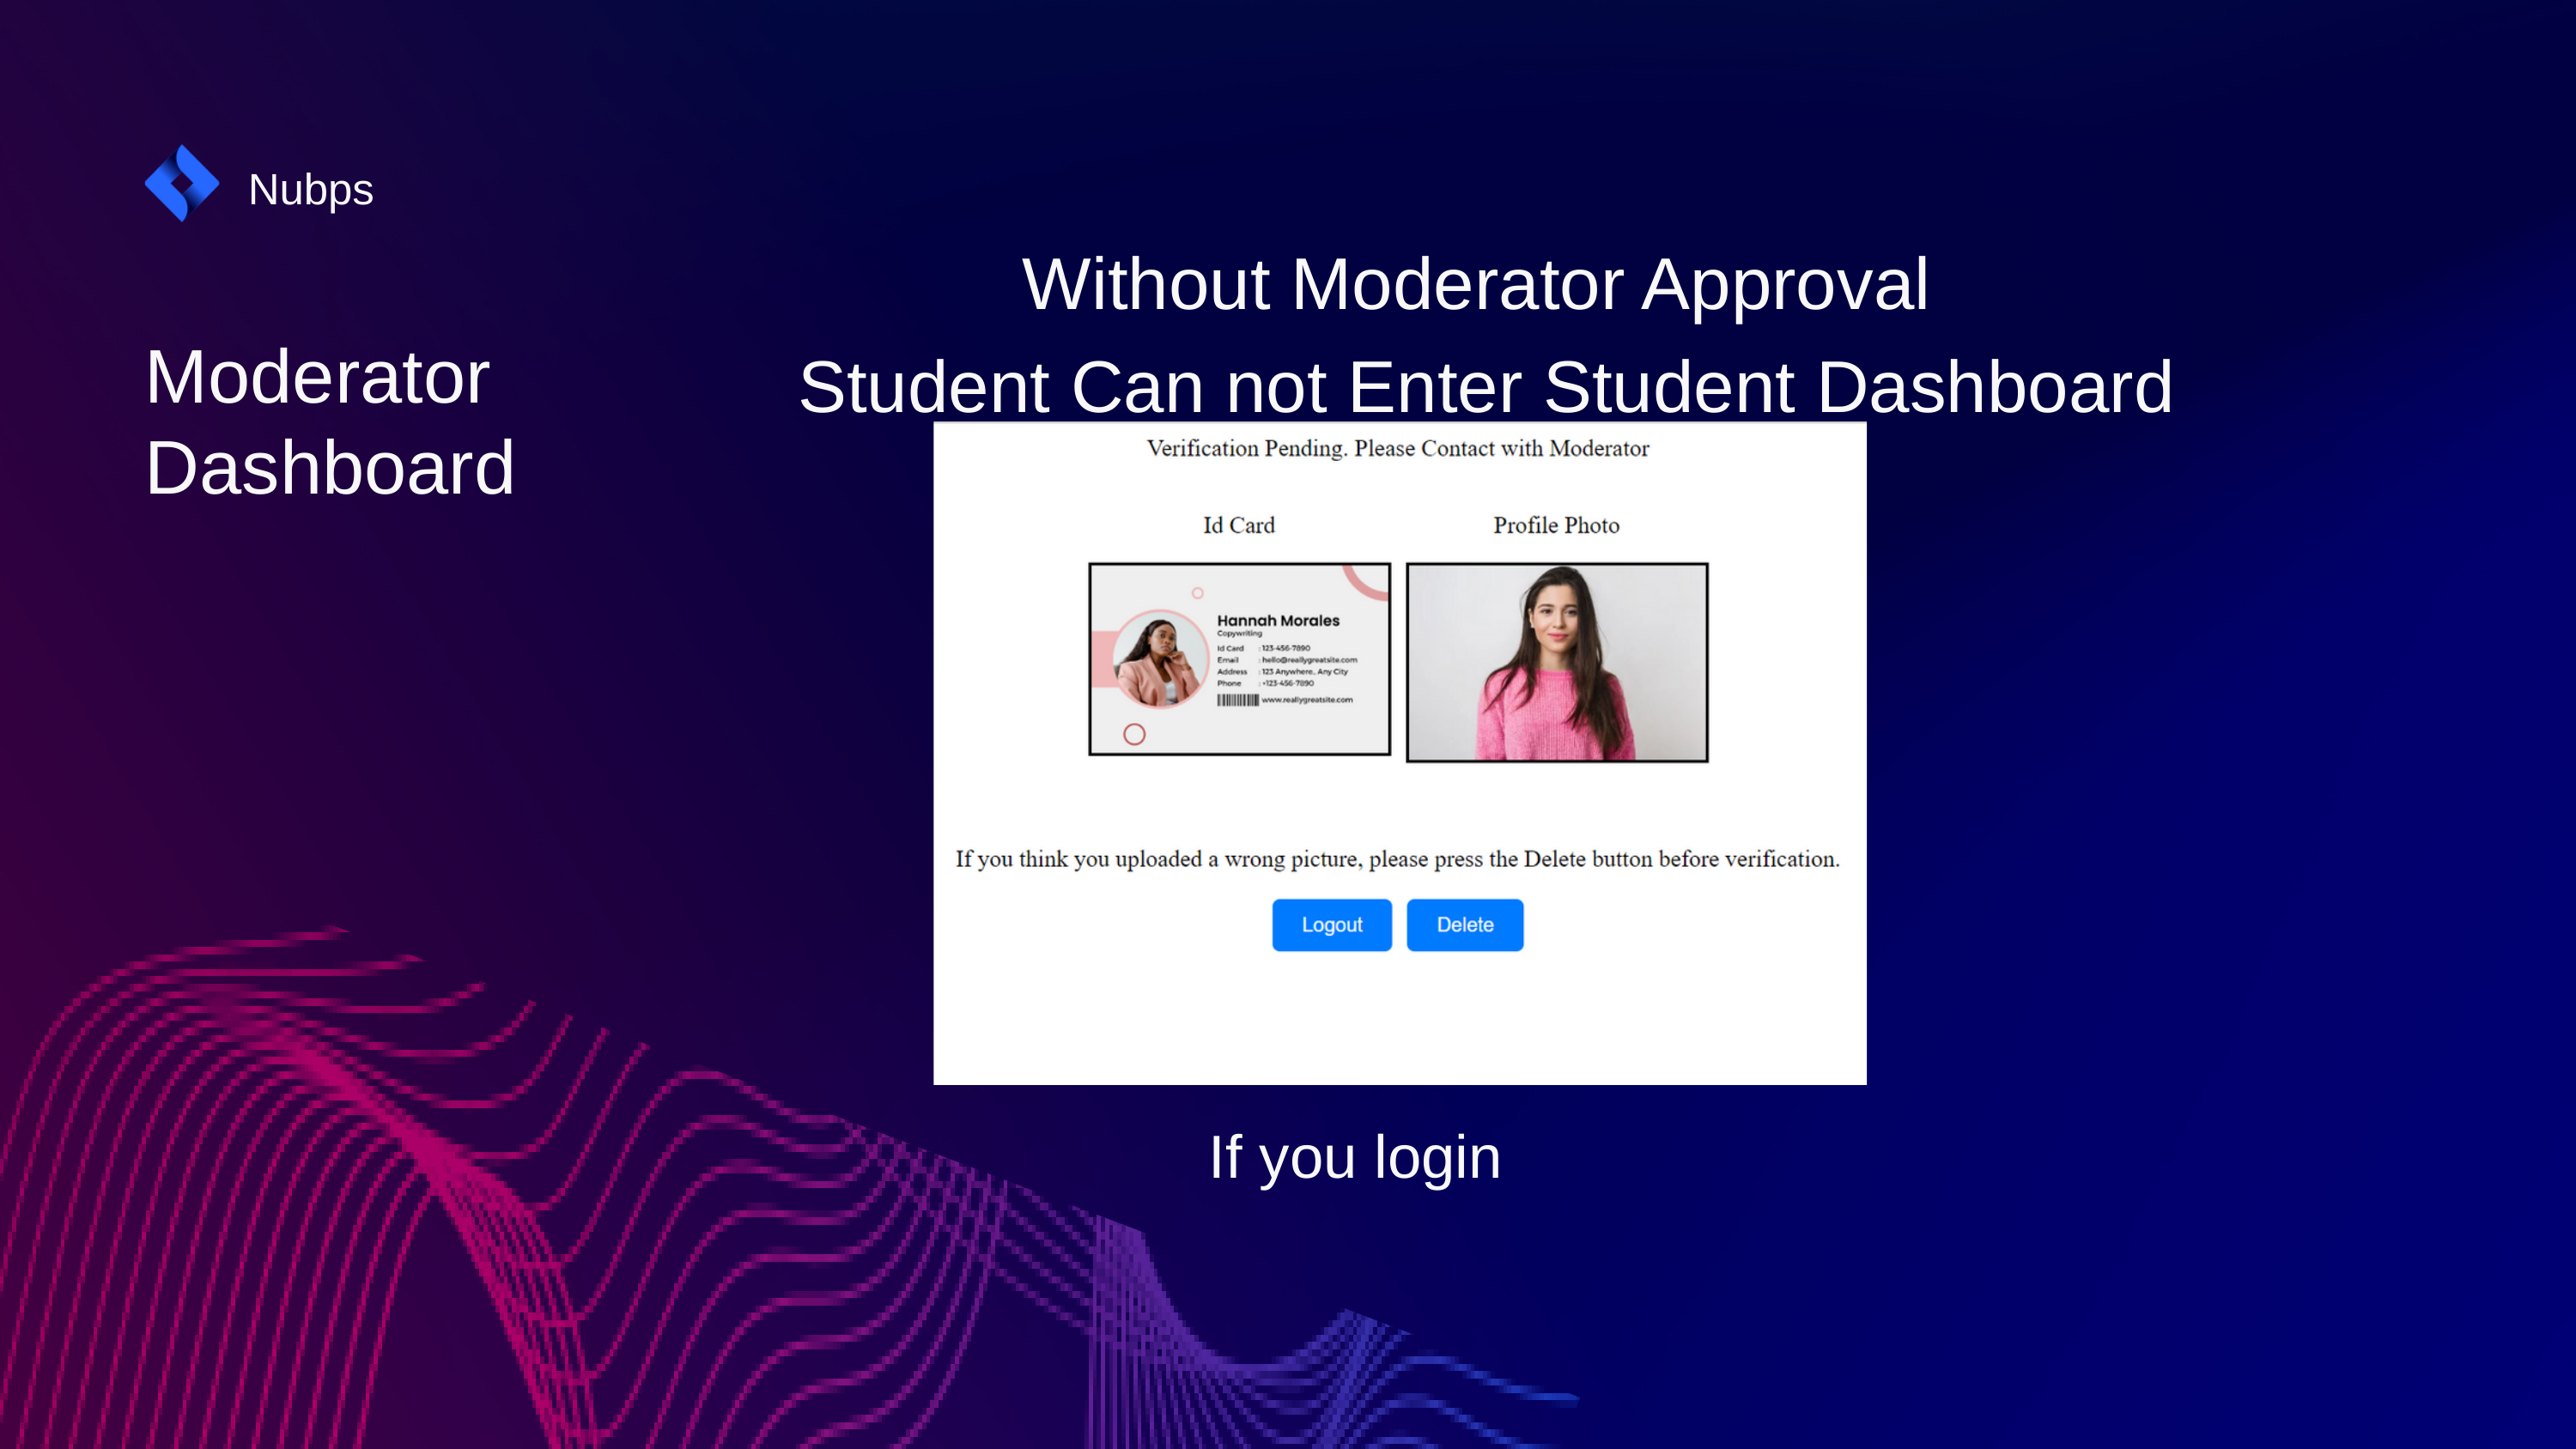

Nubps
Without Moderator Approval
Student Can not Enter Student Dashboard
Moderator
Dashboard

If you login